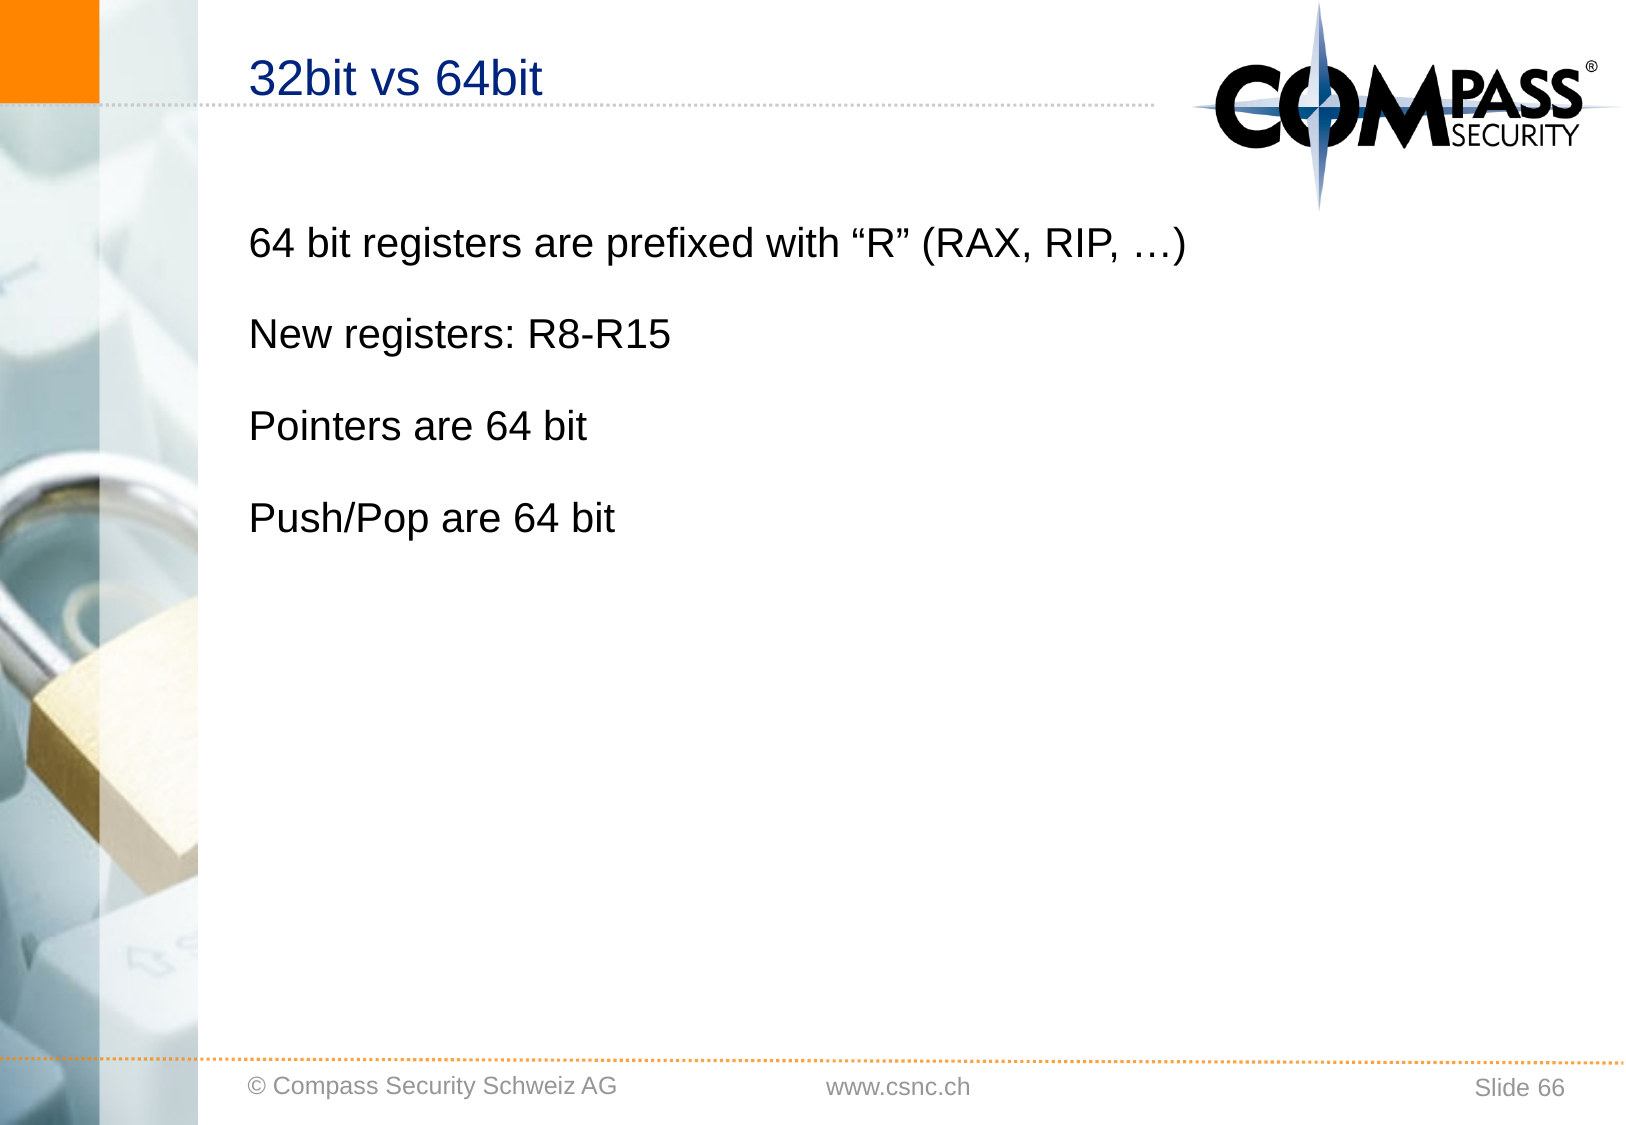

# 32bit vs 64bit
64 bit registers are prefixed with “R” (RAX, RIP, …)
New registers: R8-R15
Pointers are 64 bit
Push/Pop are 64 bit